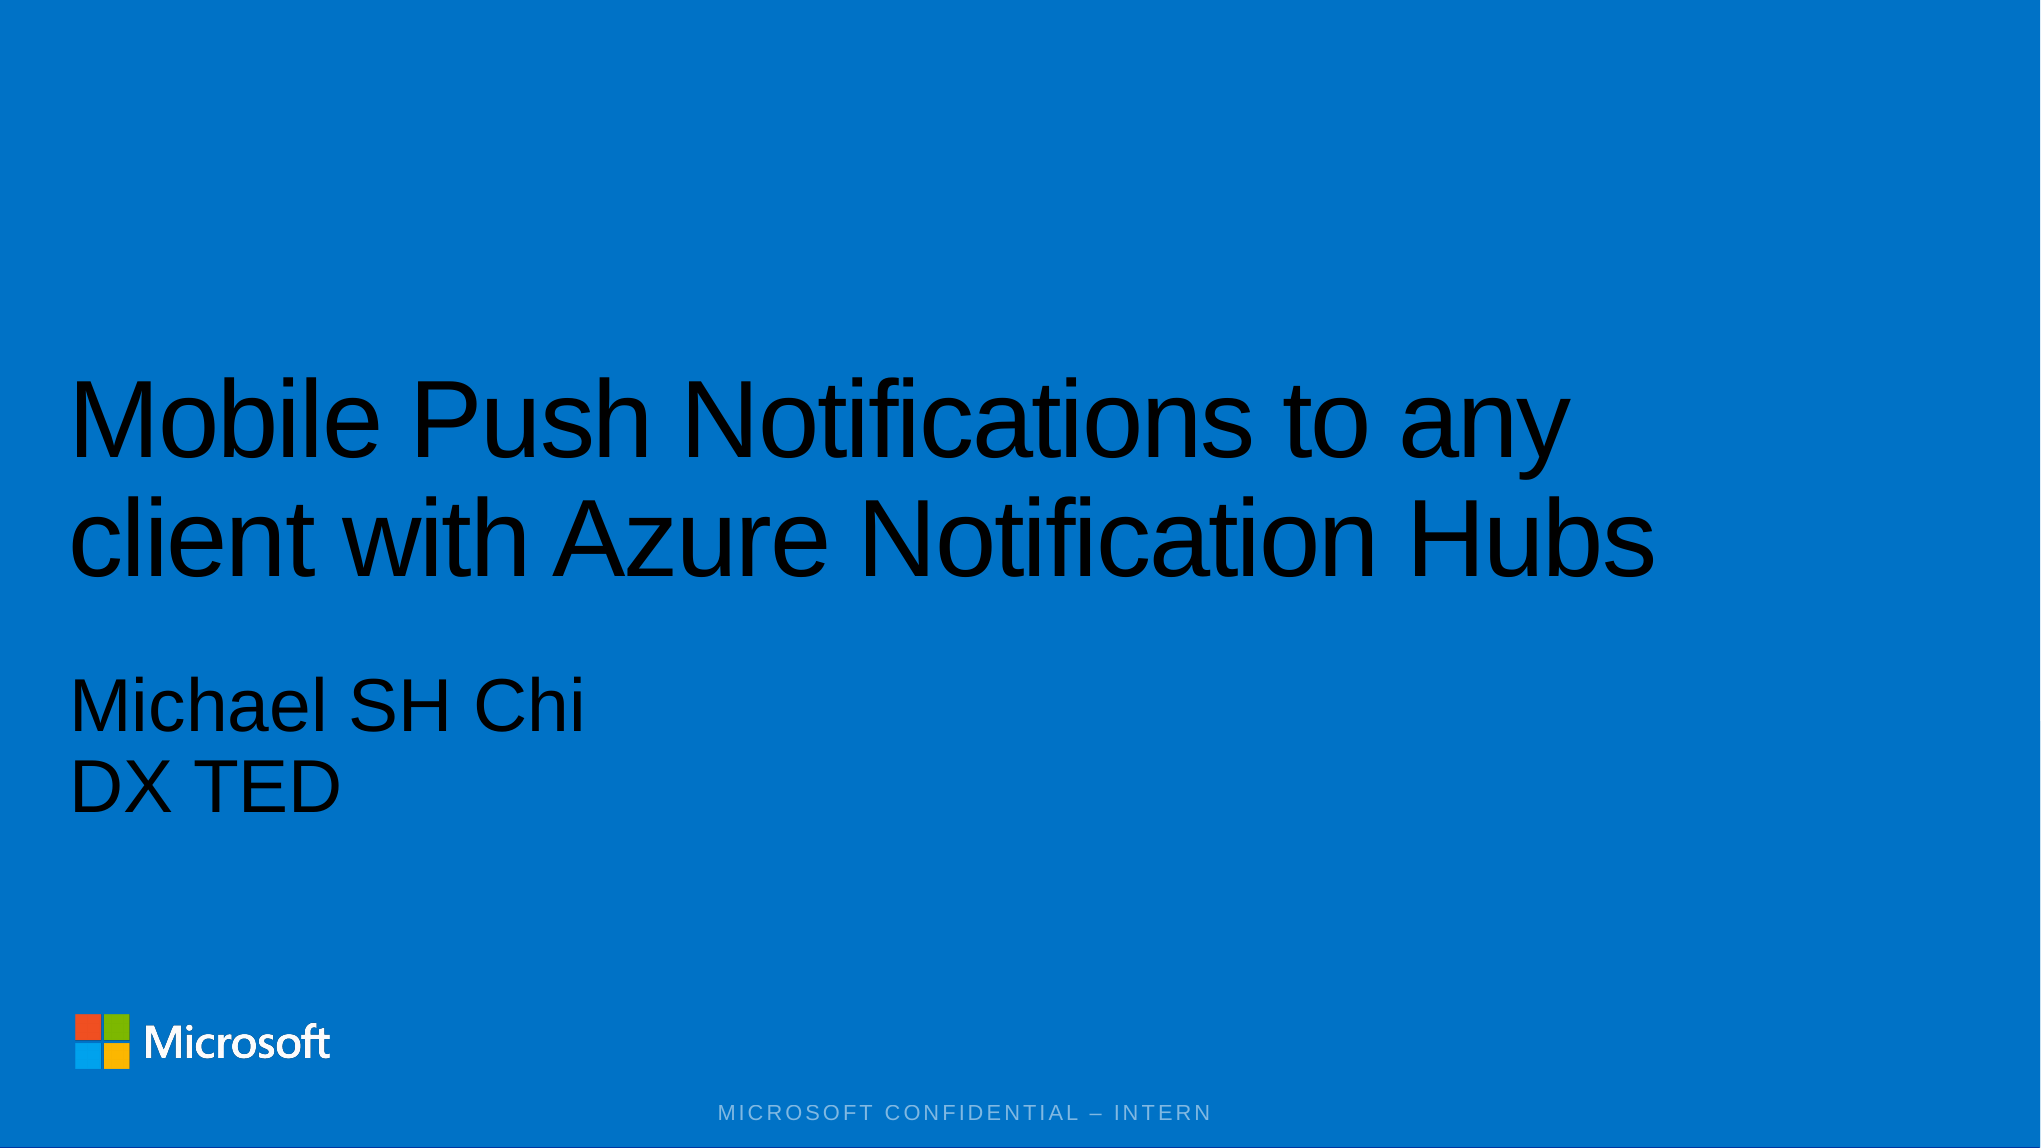

# Mobile Push Notifications to any client with Azure Notification Hubs
Michael SH Chi
DX TED